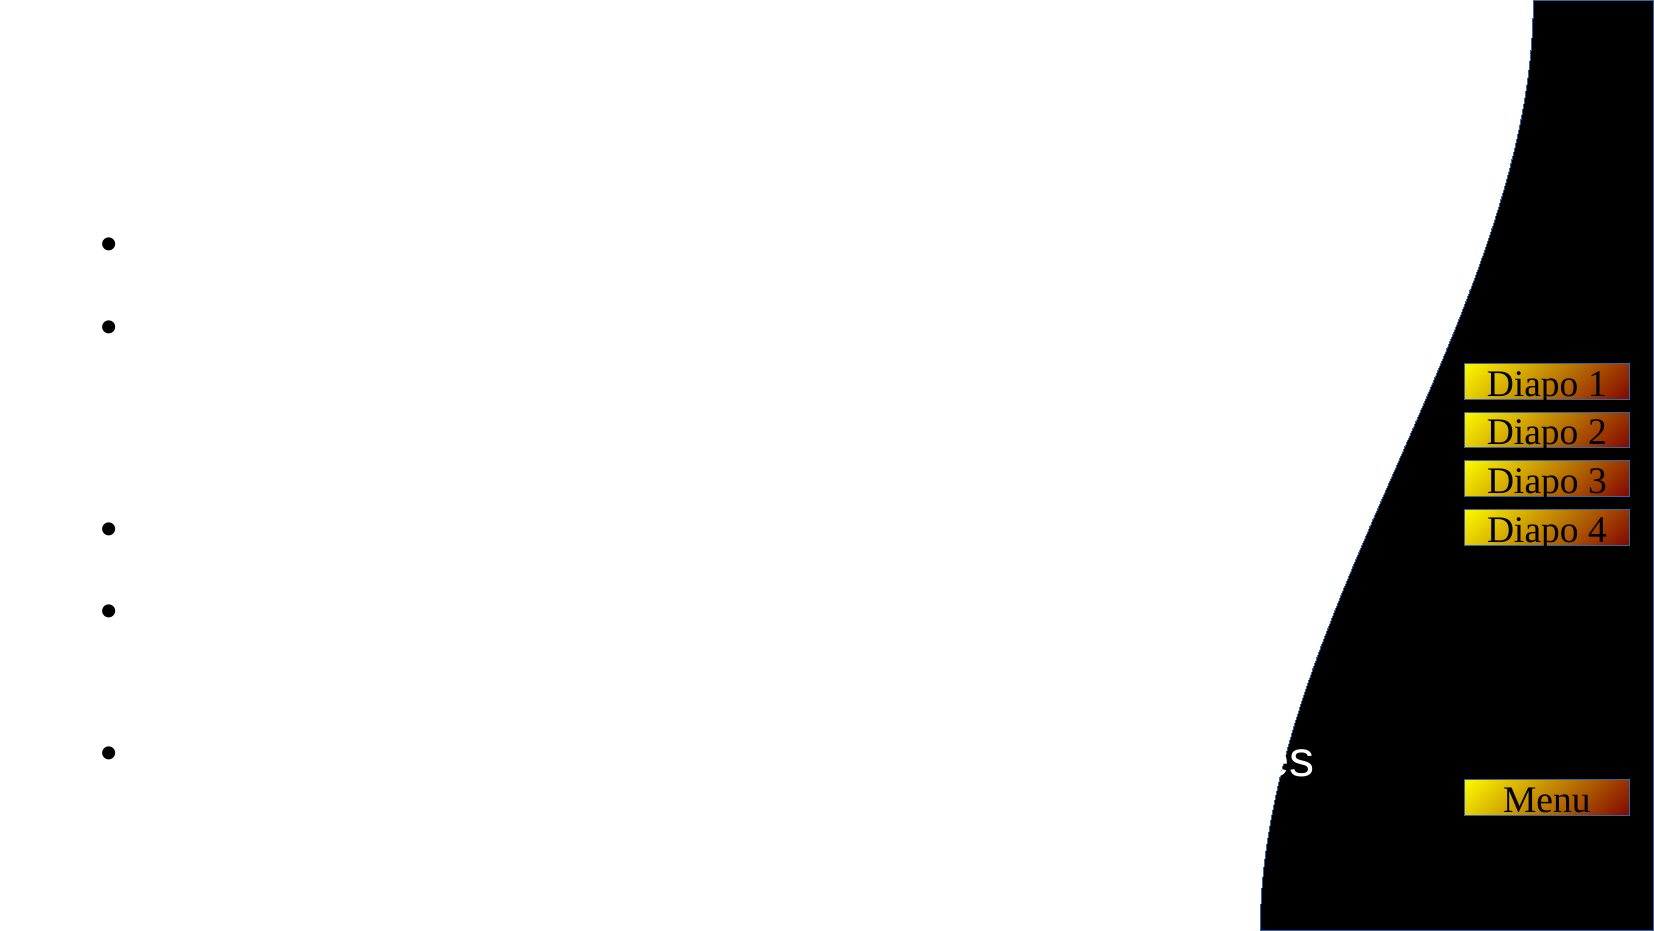

Who are we?
We are…
The Cypurr Collective: A group of folks that organize cybersecurity events, looking to spread knowledge and talk about privacy rights!
Established April 2016
3-4 cryptoparty, discussion, and social events every month in NYC!
Just some folks interested in making safer spaces for others to talk bout their privacy needs